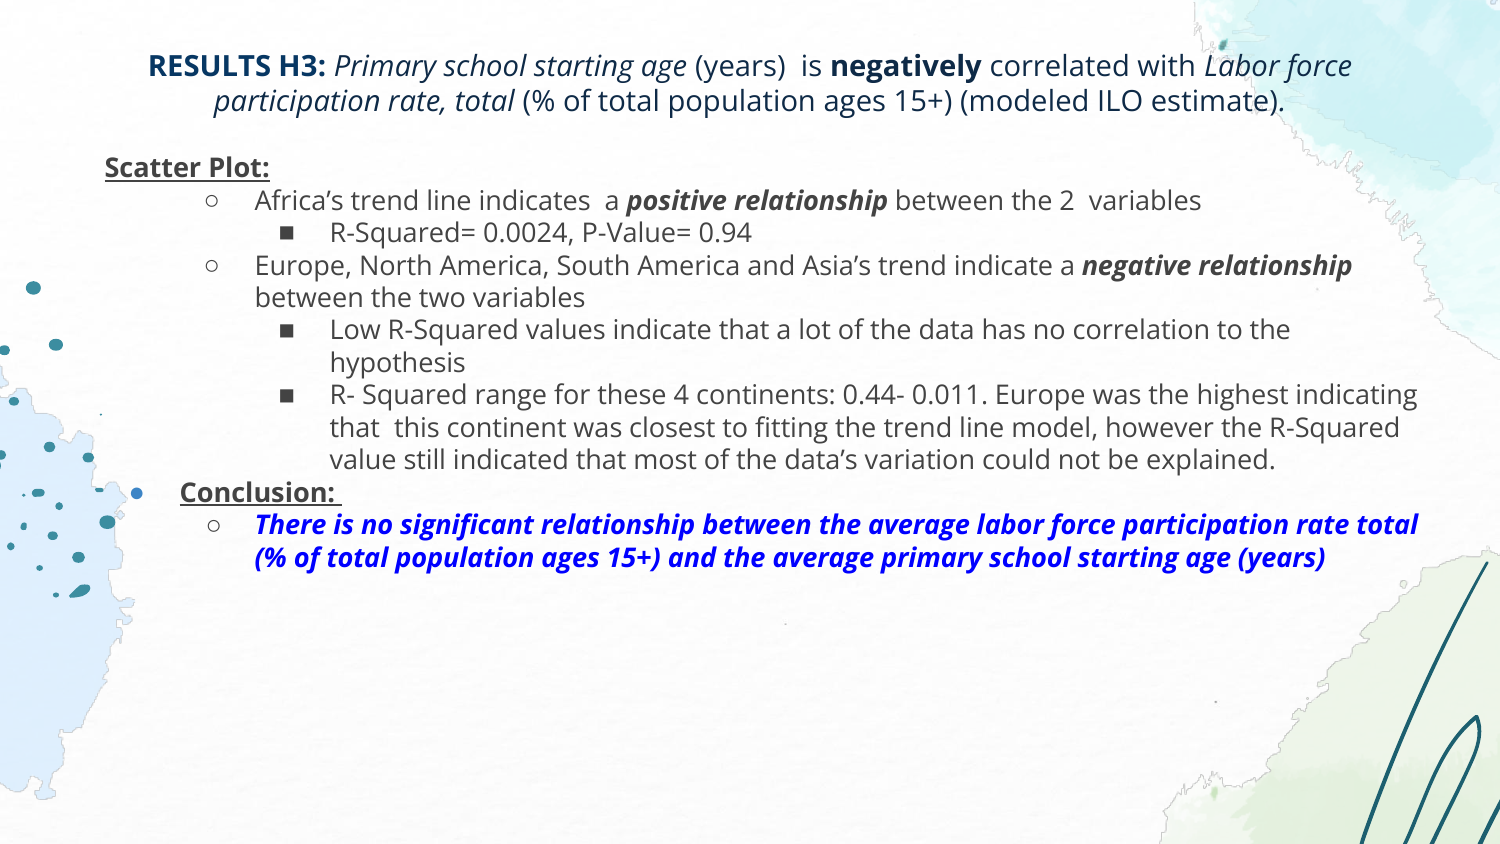

# RESULTS H3: Primary school starting age (years)  is negatively correlated with Labor force participation rate, total (% of total population ages 15+) (modeled ILO estimate).

Scatter Plot:
Africa’s trend line indicates  a positive relationship between the 2  variables
R-Squared= 0.0024, P-Value= 0.94
Europe, North America, South America and Asia’s trend indicate a negative relationship between the two variables
Low R-Squared values indicate that a lot of the data has no correlation to the hypothesis
R- Squared range for these 4 continents: 0.44- 0.011. Europe was the highest indicating that  this continent was closest to fitting the trend line model, however the R-Squared value still indicated that most of the data’s variation could not be explained.
Conclusion:
There is no significant relationship between the average labor force participation rate total (% of total population ages 15+) and the average primary school starting age (years)